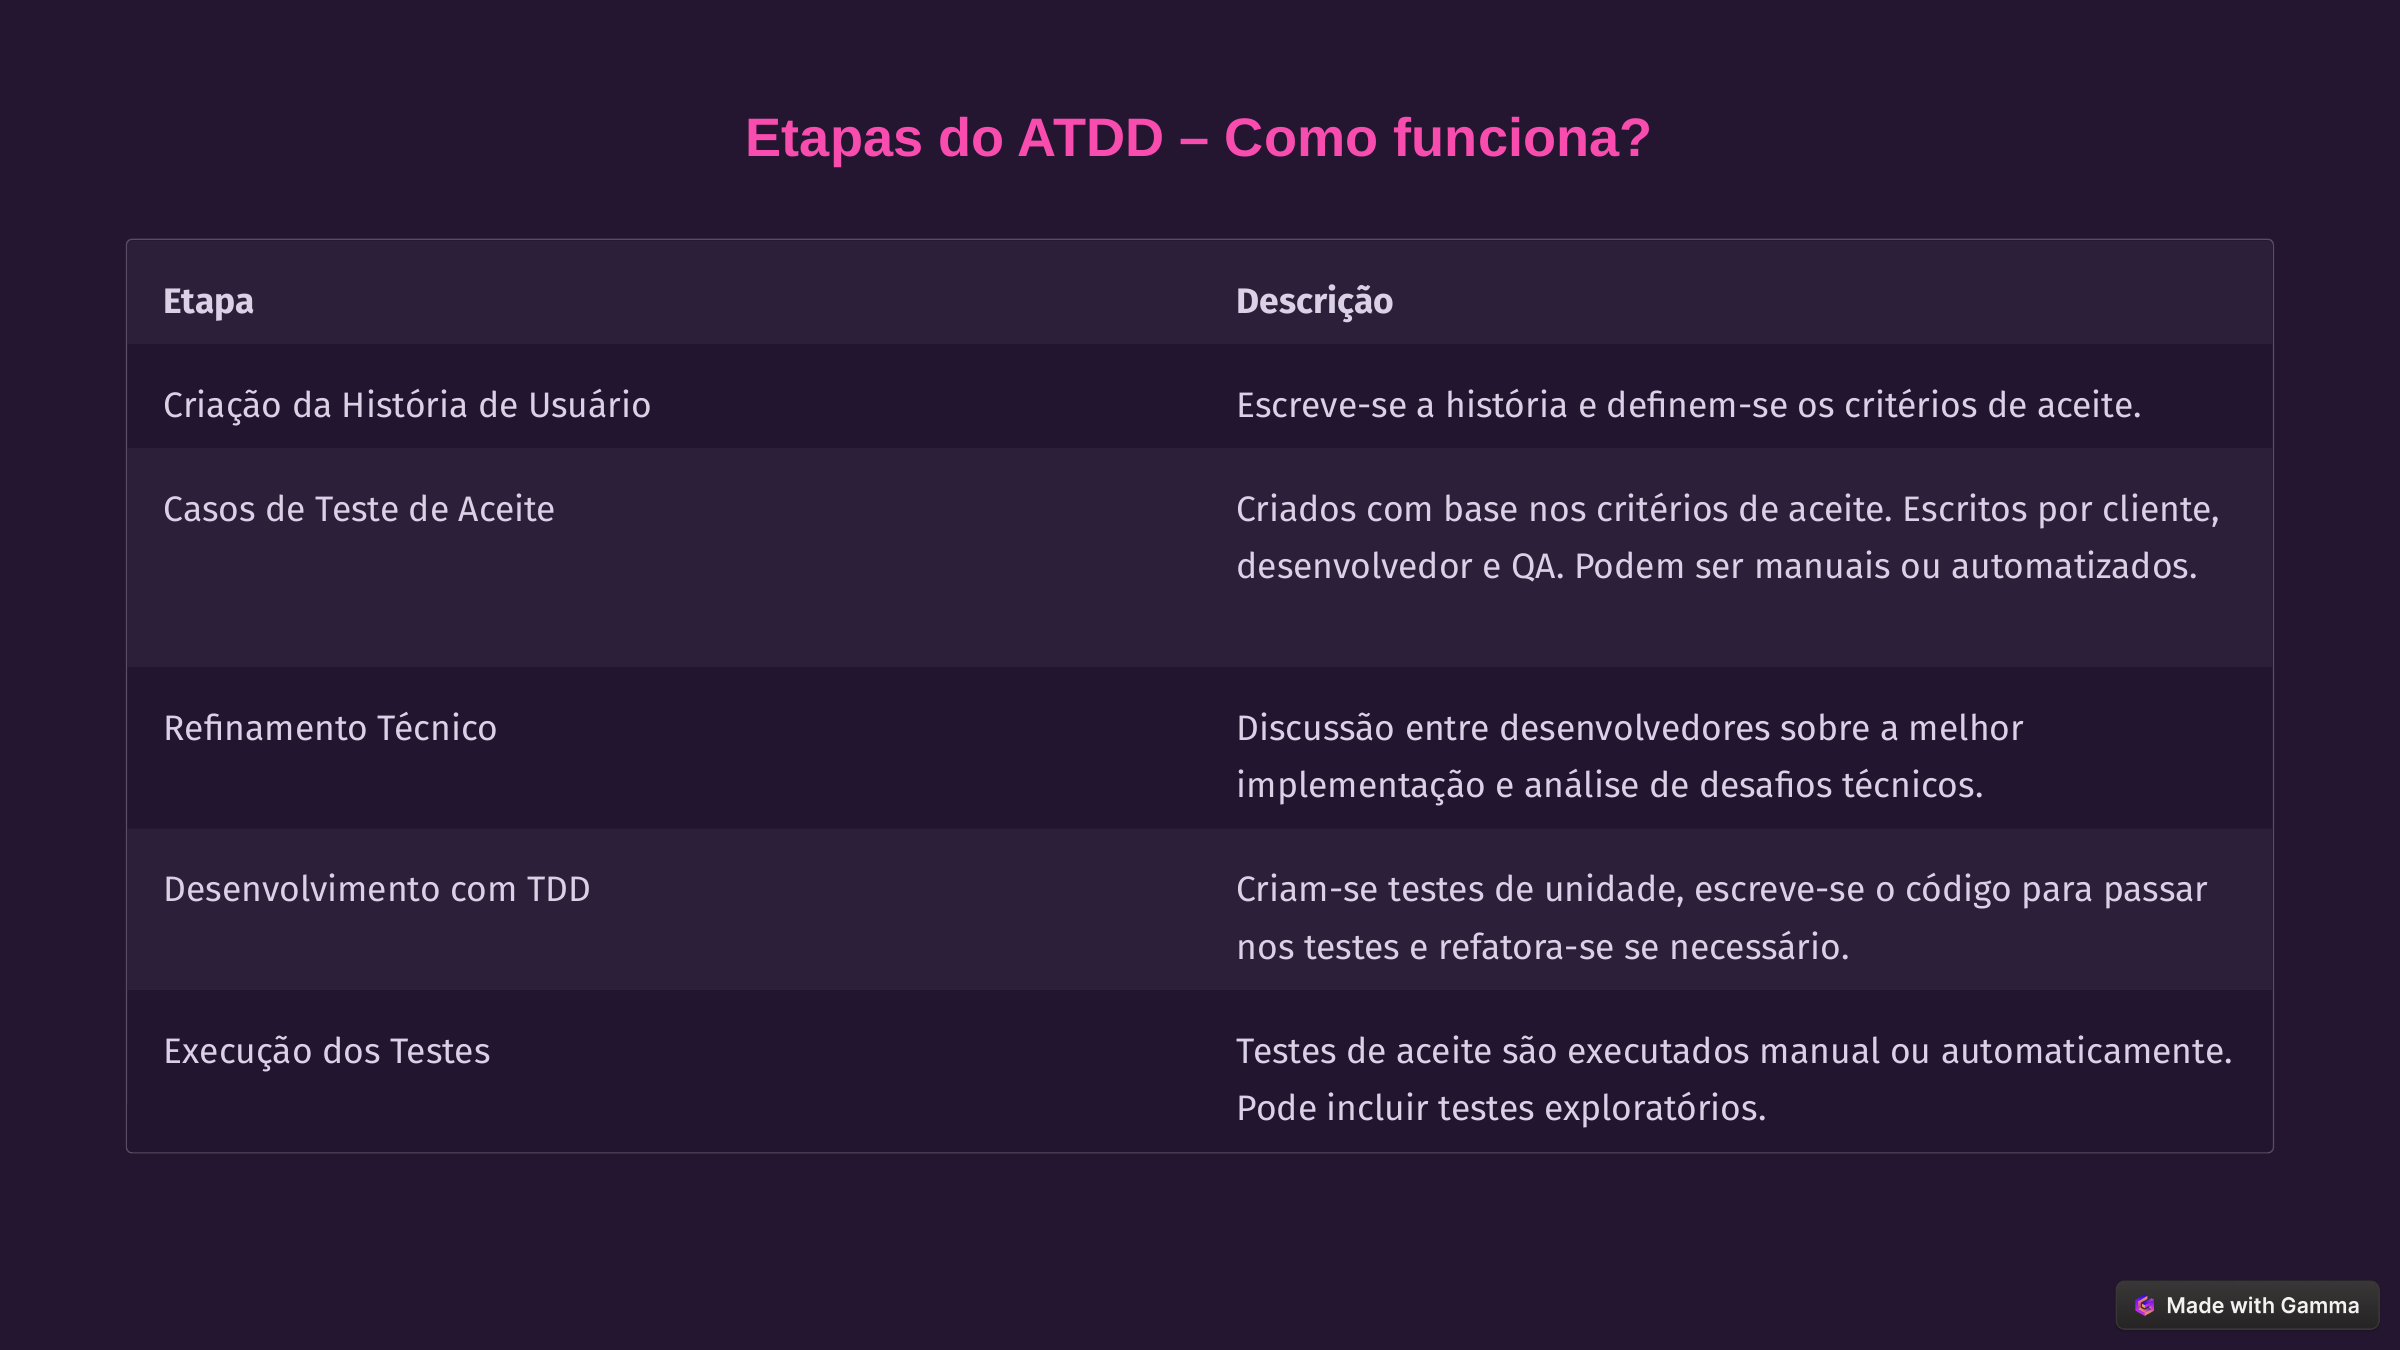

Etapas do ATDD – Como funciona?

Etapa
Descrição

Criação da História de Usuário
Escreve-se a história e definem-se os critérios de aceite.

Casos de Teste de Aceite
Criados com base nos critérios de aceite. Escritos por cliente, desenvolvedor e QA. Podem ser manuais ou automatizados.

Refinamento Técnico
Discussão entre desenvolvedores sobre a melhor implementação e análise de desafios técnicos.

Desenvolvimento com TDD
Criam-se testes de unidade, escreve-se o código para passar nos testes e refatora-se se necessário.

Execução dos Testes
Testes de aceite são executados manual ou automaticamente. Pode incluir testes exploratórios.